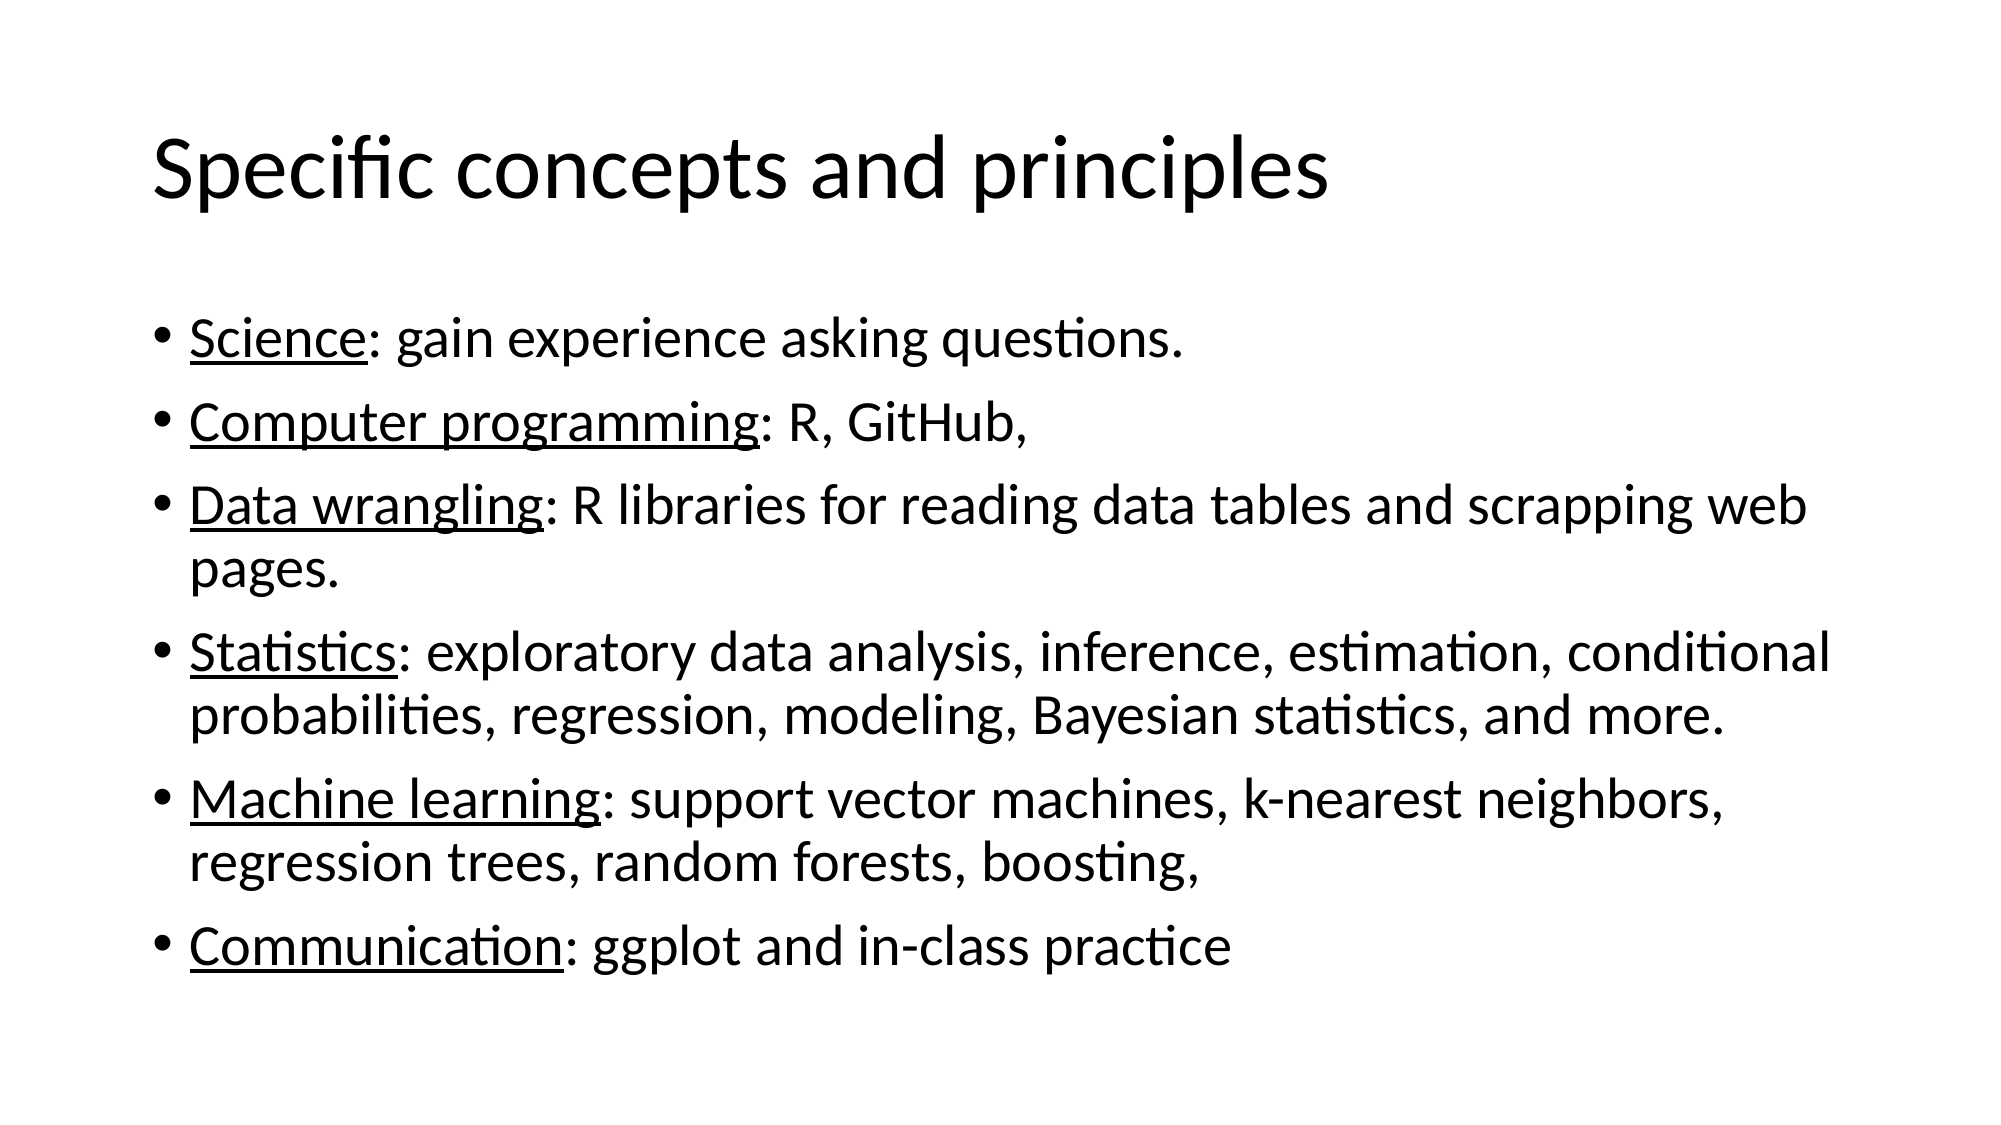

# Specific concepts and principles
Science: gain experience asking questions.
Computer programming: R, GitHub,
Data wrangling: R libraries for reading data tables and scrapping web pages.
Statistics: exploratory data analysis, inference, estimation, conditional probabilities, regression, modeling, Bayesian statistics, and more.
Machine learning: support vector machines, k-nearest neighbors, regression trees, random forests, boosting,
Communication: ggplot and in-class practice